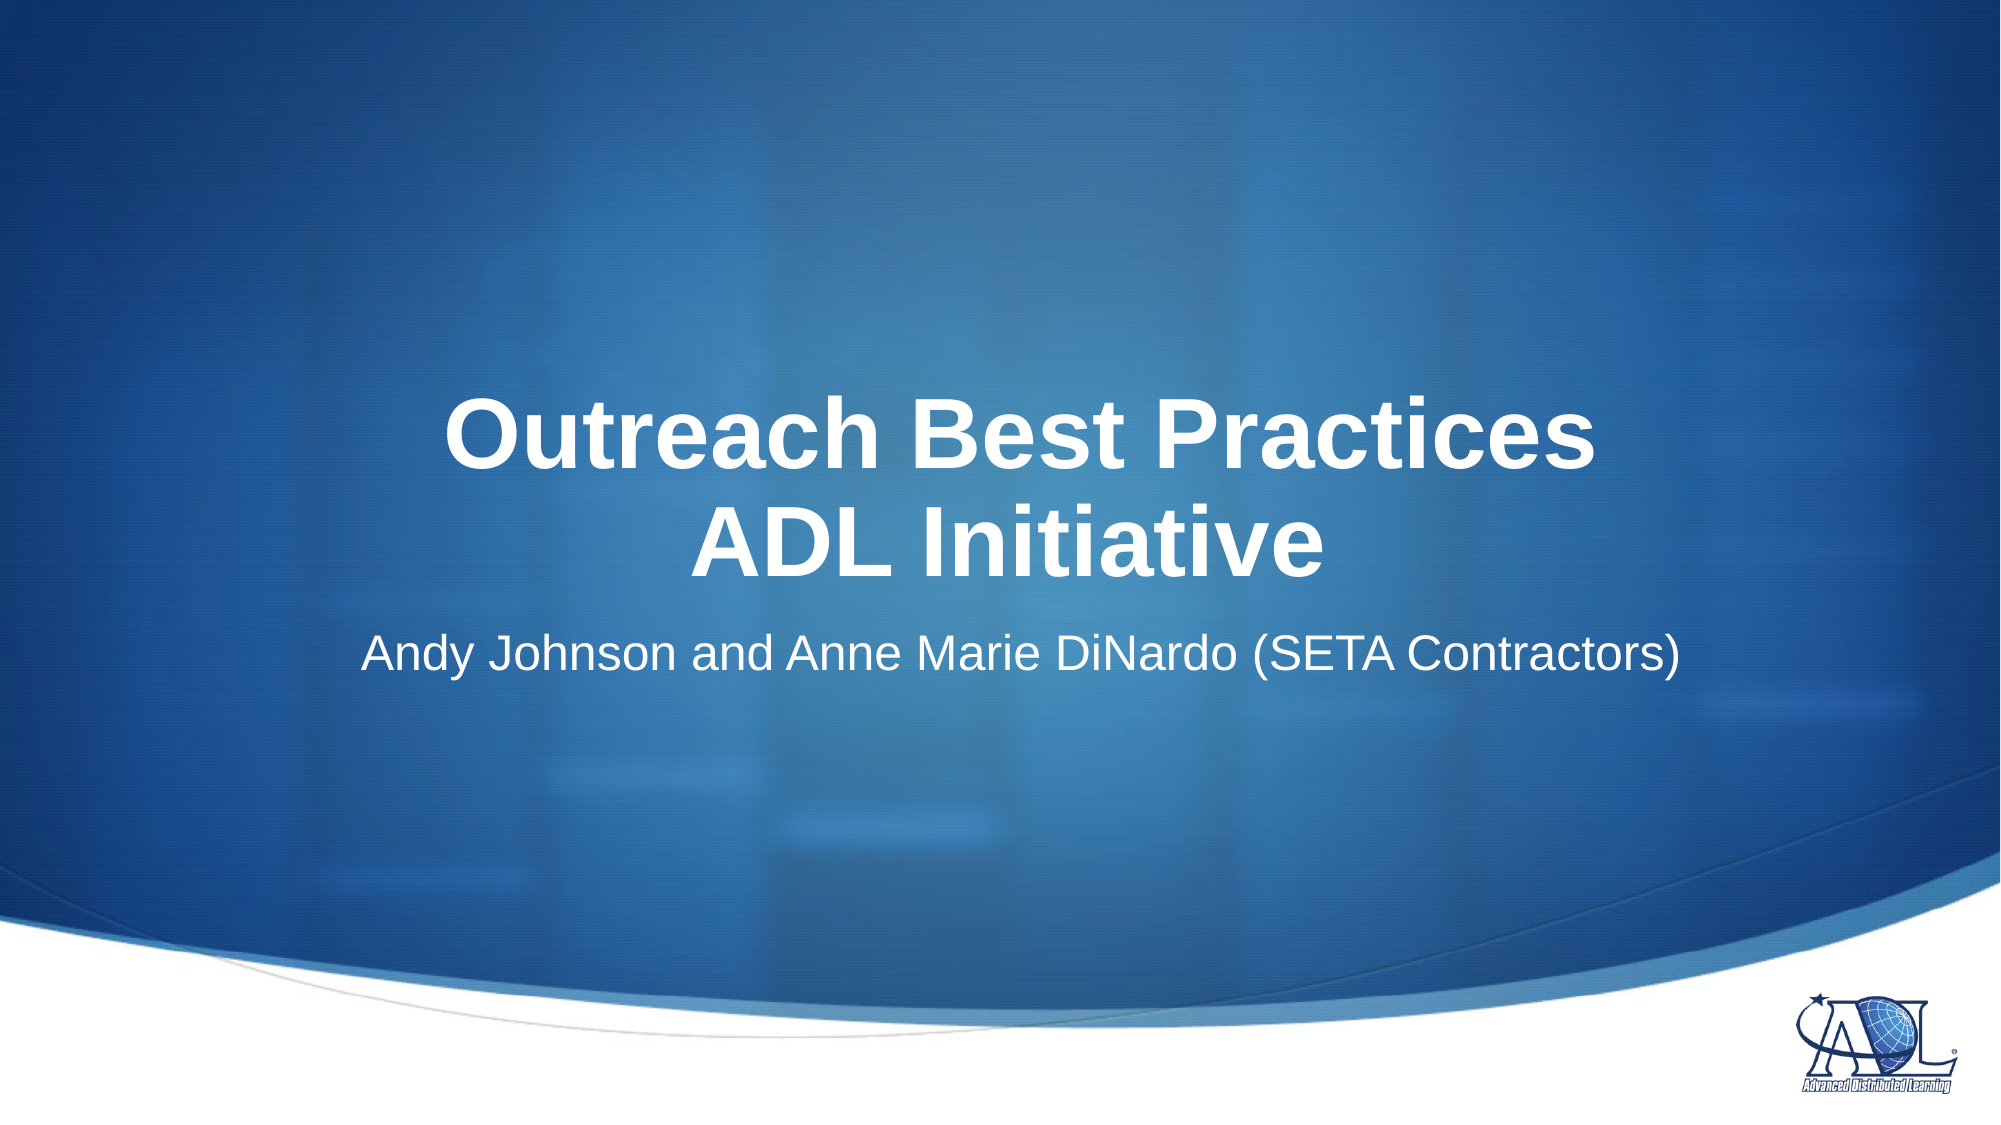

# Outreach Best Practices ADL Initiative
Andy Johnson and Anne Marie DiNardo (SETA Contractors)